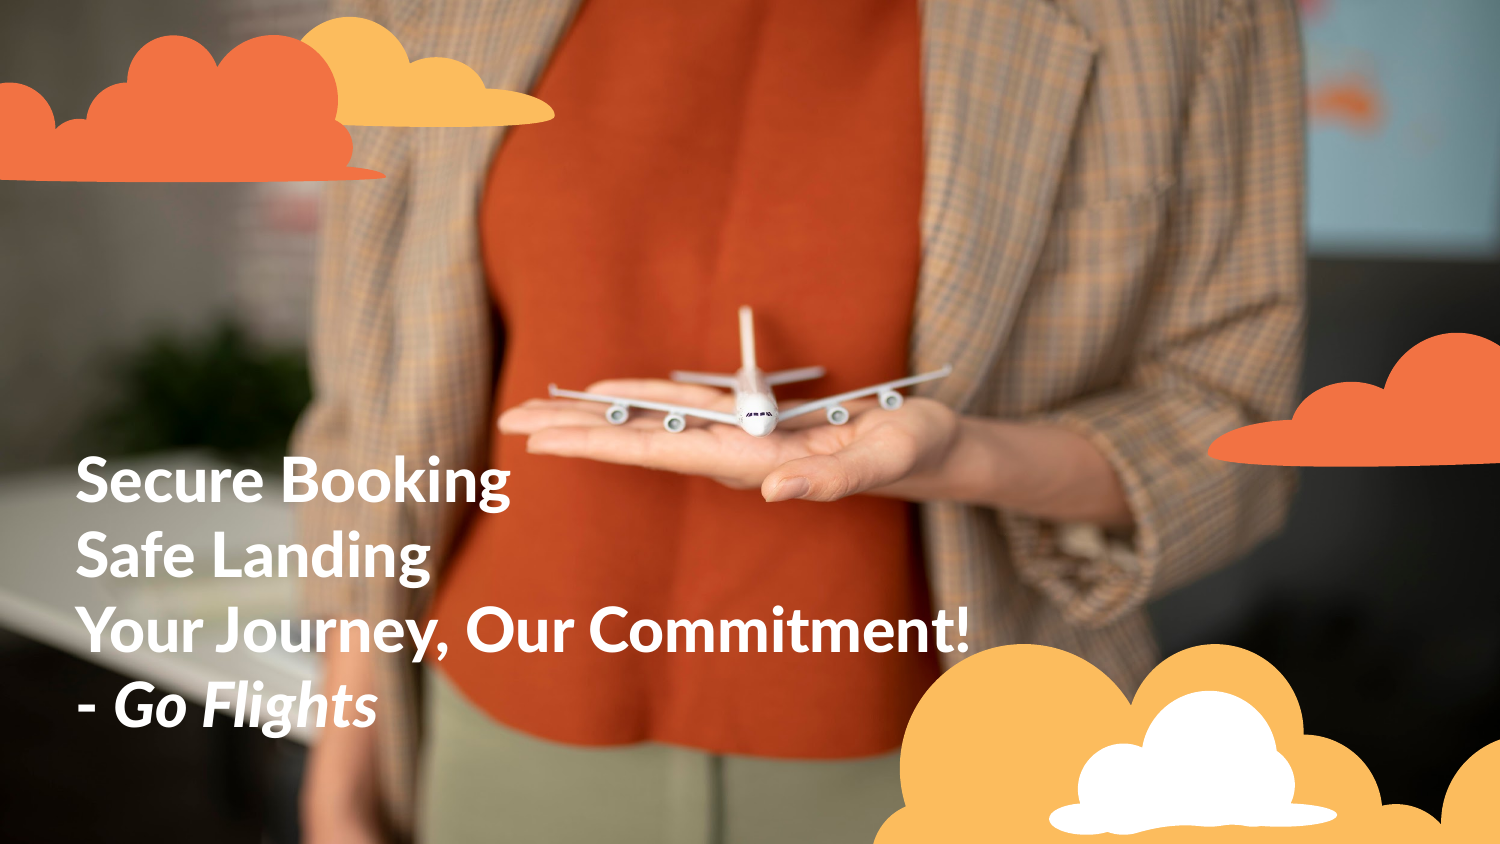

# Secure Booking Safe Landing Your Journey, Our Commitment! - Go Flights